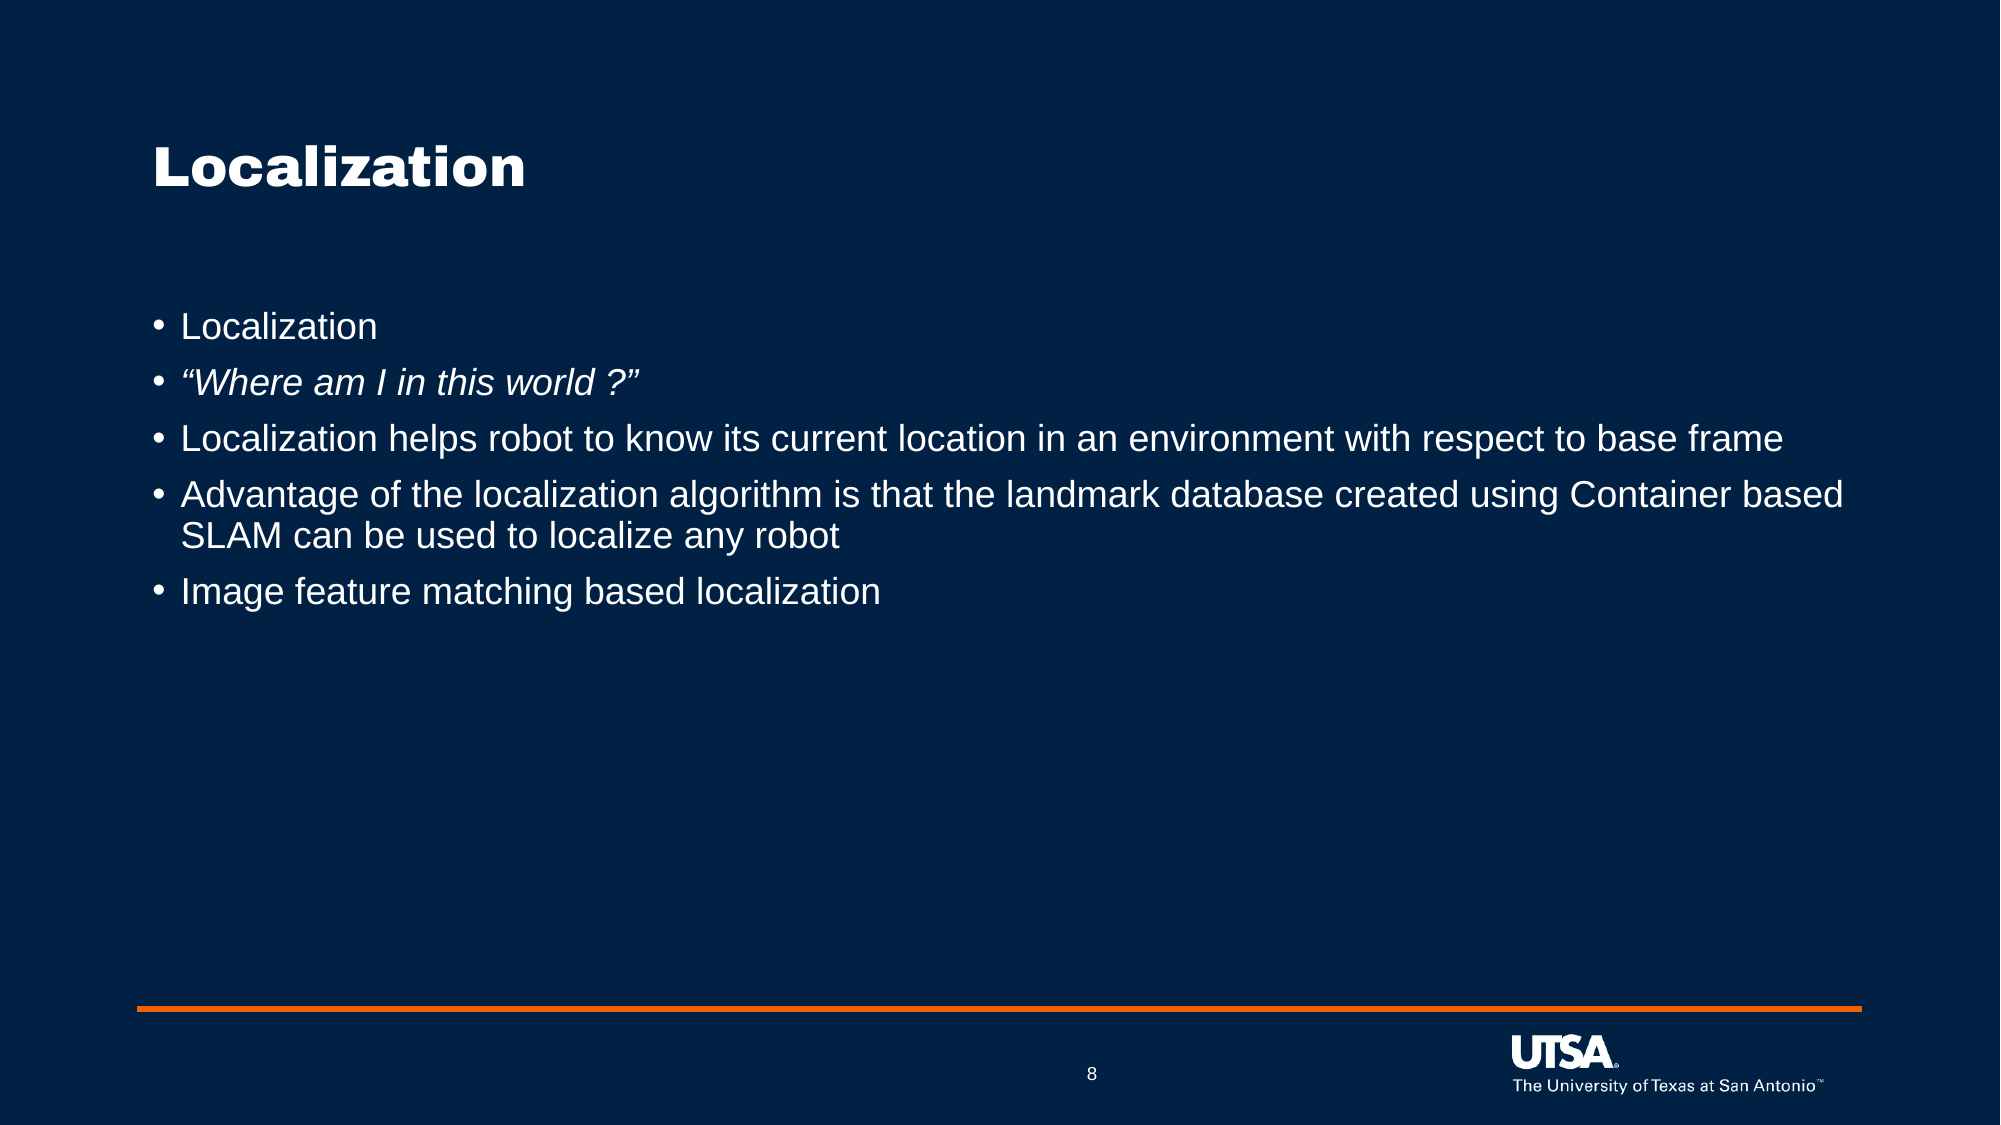

# Localization
Localization
“Where am I in this world ?”
Localization helps robot to know its current location in an environment with respect to base frame
Advantage of the localization algorithm is that the landmark database created using Container based SLAM can be used to localize any robot
Image feature matching based localization

8